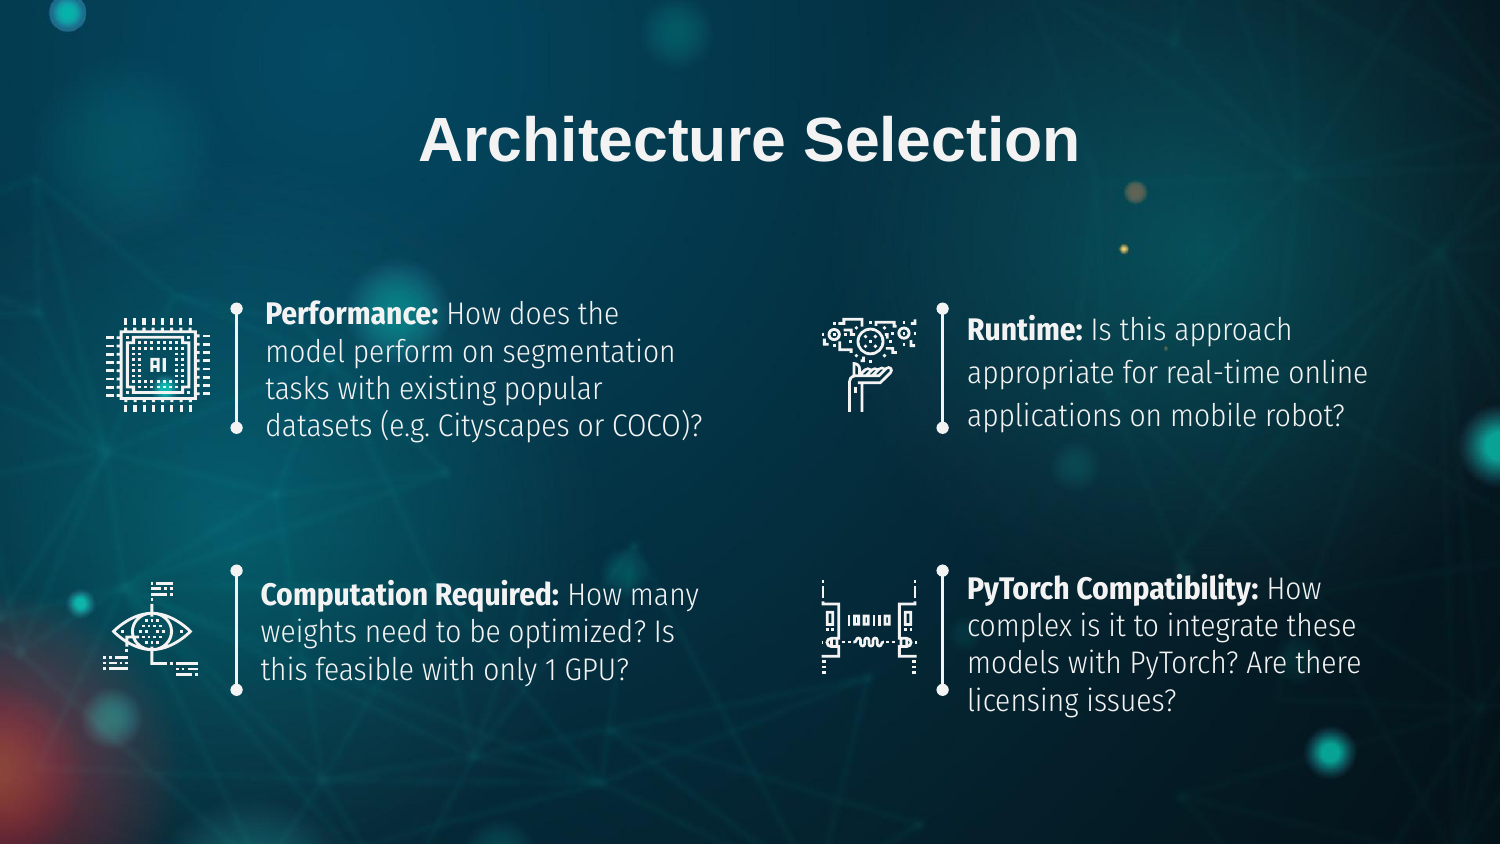

# Architecture Selection
Performance: How does the model perform on segmentation tasks with existing popular datasets (e.g. Cityscapes or COCO)?
Runtime: Is this approach appropriate for real-time online applications on mobile robot?

Computation Required: How many weights need to be optimized? Is this feasible with only 1 GPU?

PyTorch Compatibility: How complex is it to integrate these models with PyTorch? Are there licensing issues?